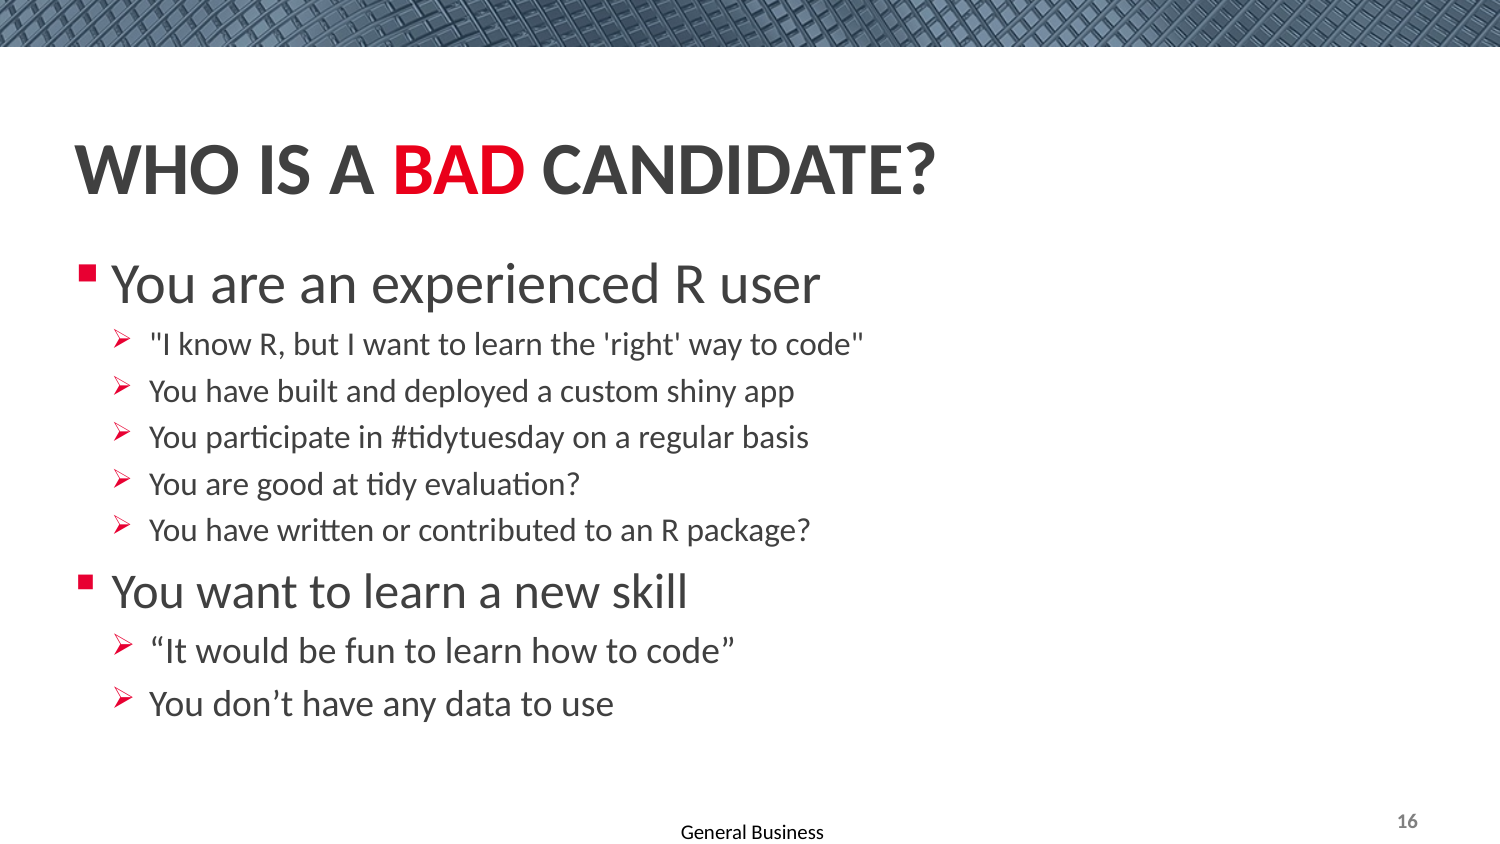

# Who is a BAD candidate?
You are an experienced R user
"I know R, but I want to learn the 'right' way to code"
You have built and deployed a custom shiny app
You participate in #tidytuesday on a regular basis
You are good at tidy evaluation?
You have written or contributed to an R package?
You want to learn a new skill
“It would be fun to learn how to code”
You don’t have any data to use

16